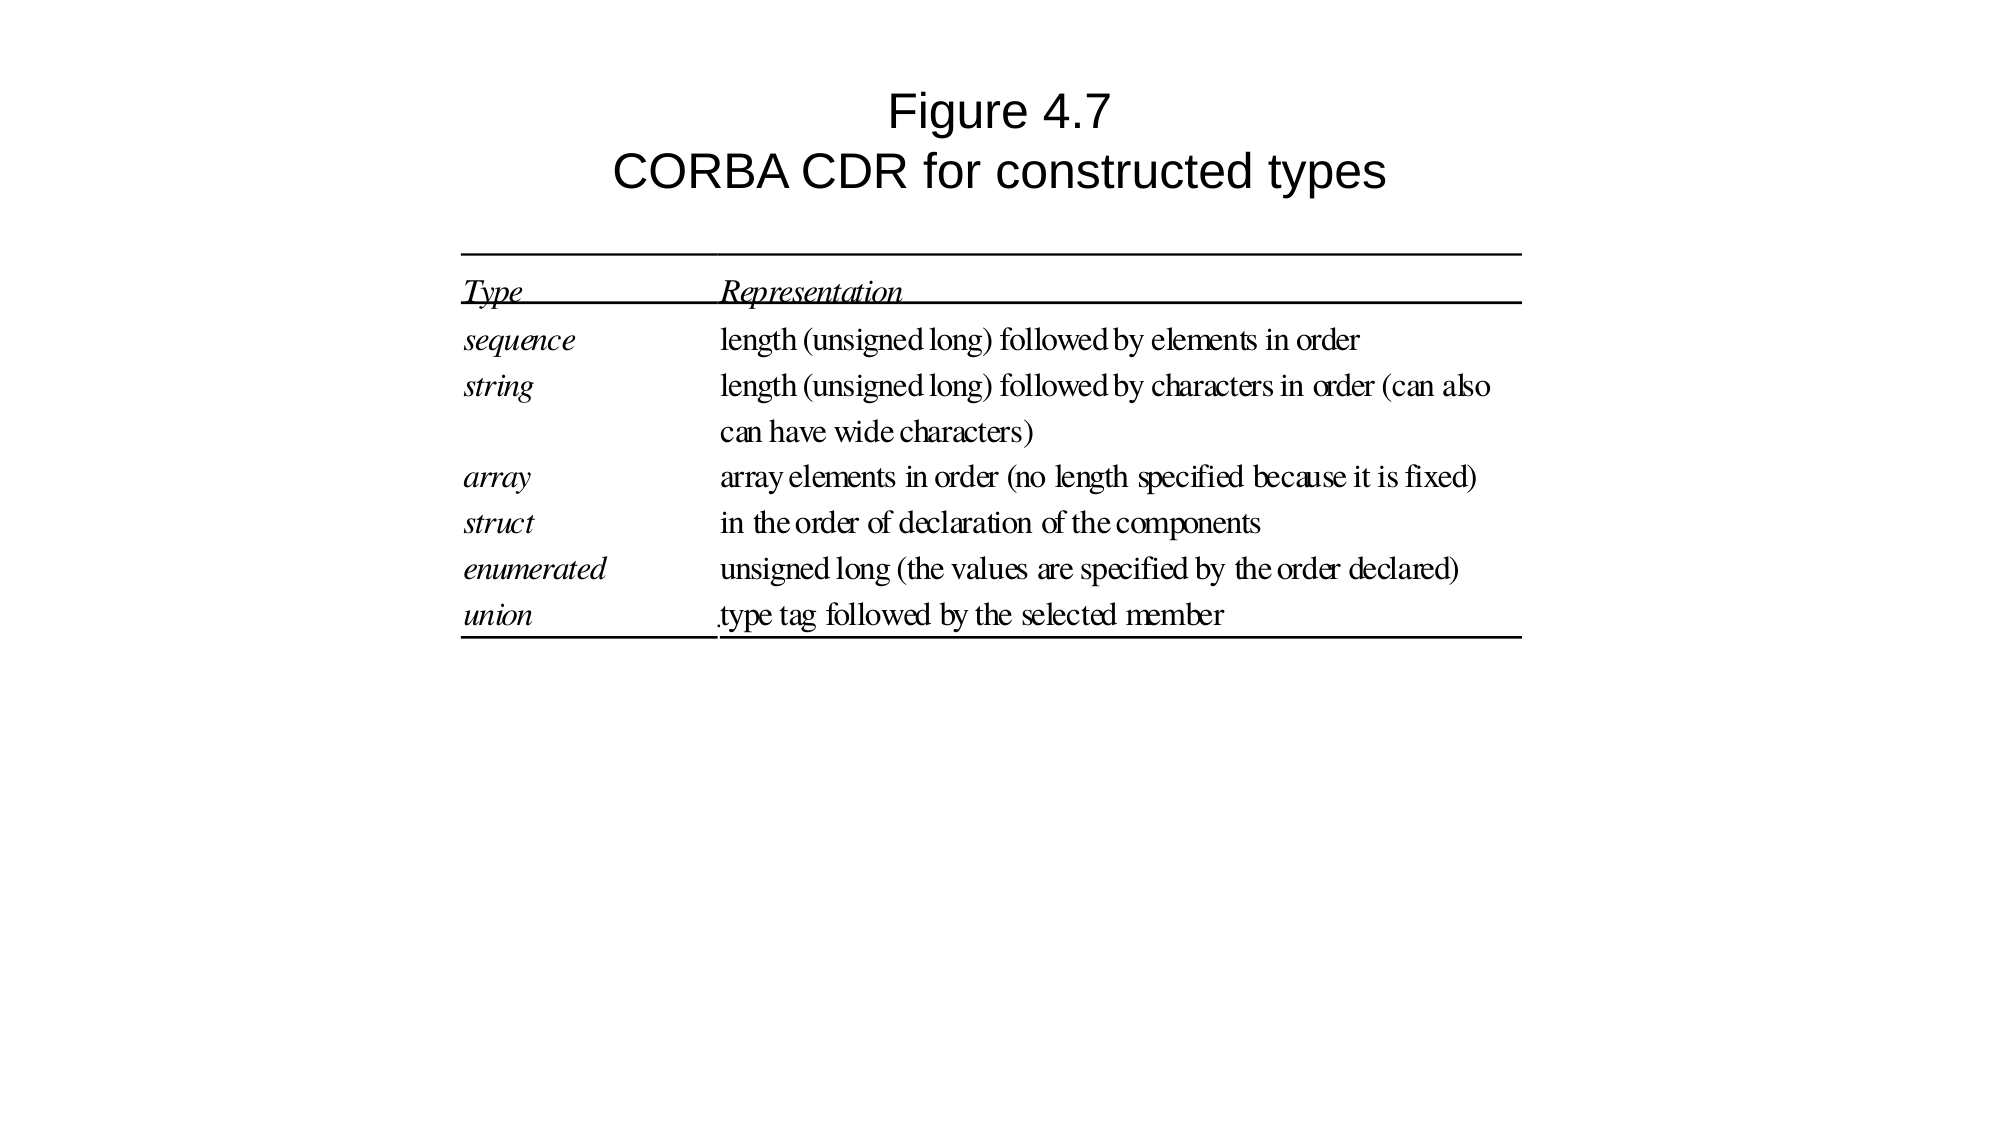

# Figure 4.7 CORBA CDR for constructed types

T
y
p
e
Re
pr
e
s
e
n
ta
t
i
o
n

s
e
q
ue
n
ce
l
e
n
g
th

(
u
n
si
g
n
ed

l
o
n
g
)
fo
ll
ow
ed
b
y

el
e
m
e
nt
s

i
n
o
r
d
e
r
s
t
ri
n
g
l
e
n
g
th

(
u
n
si
g
n
ed

l
o
n
g
)
fo
ll
ow
ed
b
y

ch
a
ra
c
te
rs
i
n o
r
d
e
r

(
ca
n
 al
so
ca
n

h
av
e
w
i
de

ch
a
ra
c
te
rs)
a
r
ra
y
a
rr
ay
e
le
m
e
n
t
s i
n

o
r
de
r (
n
o l
en
g
t
h s
p
e
ci
f
ie
d b
eca
us
e
i
t
is
f
i
x
e
d
)
s
t
ru
ct
i
n t
he
or
de
r o
f

de
c
la
r
at
i
o
n o
f
t
he

co
mp
o
n
e
n
t
s
e
n
u
m
e
r
a
t
e
d
u
n
s
i
g
n
e
d

l
o
n
g
(
t
h
e
v
a
l
ue
s a
re
 s
pe
c
i
f
ie
d
b
y t
he

o
r
de
r d
ec
l
ar
e
d
)
u
ni
o
n
t
y
p
e
ta
g f
o
l
l
o
we
d b
y
t
h
e s
el
e
cte
d m
e
mb
er